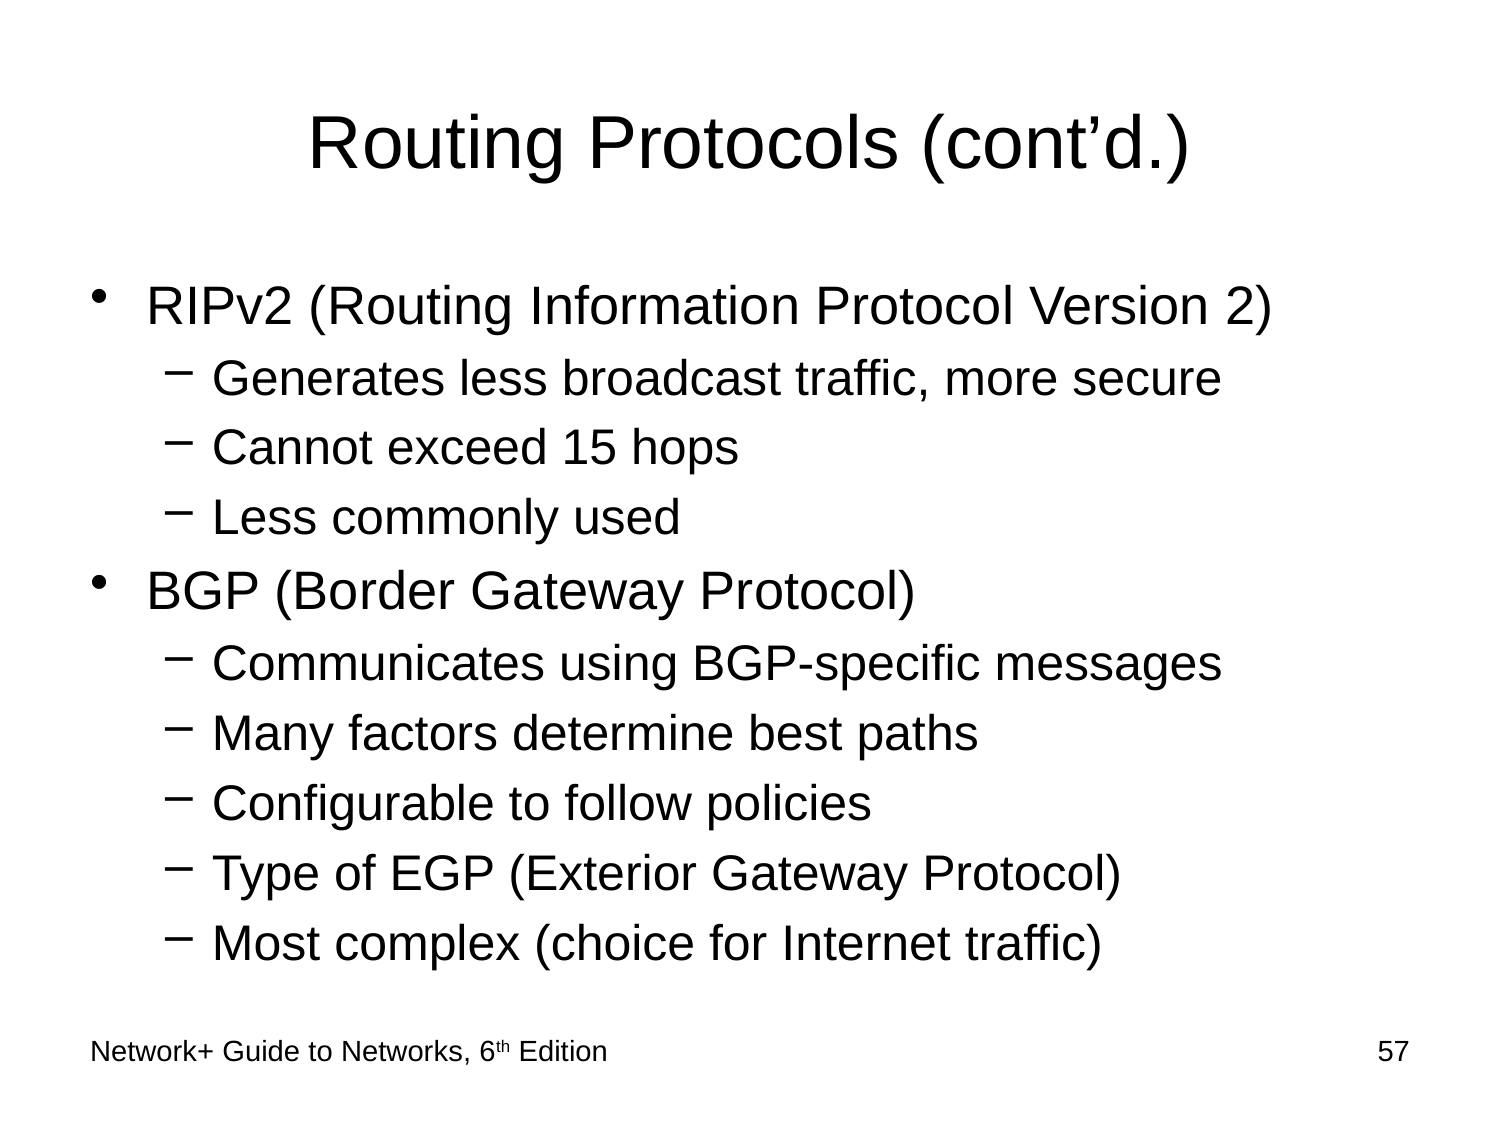

# Routing Protocols (cont’d.)
RIPv2 (Routing Information Protocol Version 2)
Generates less broadcast traffic, more secure
Cannot exceed 15 hops
Less commonly used
BGP (Border Gateway Protocol)
Communicates using BGP-specific messages
Many factors determine best paths
Configurable to follow policies
Type of EGP (Exterior Gateway Protocol)
Most complex (choice for Internet traffic)
Network+ Guide to Networks, 6th Edition
57